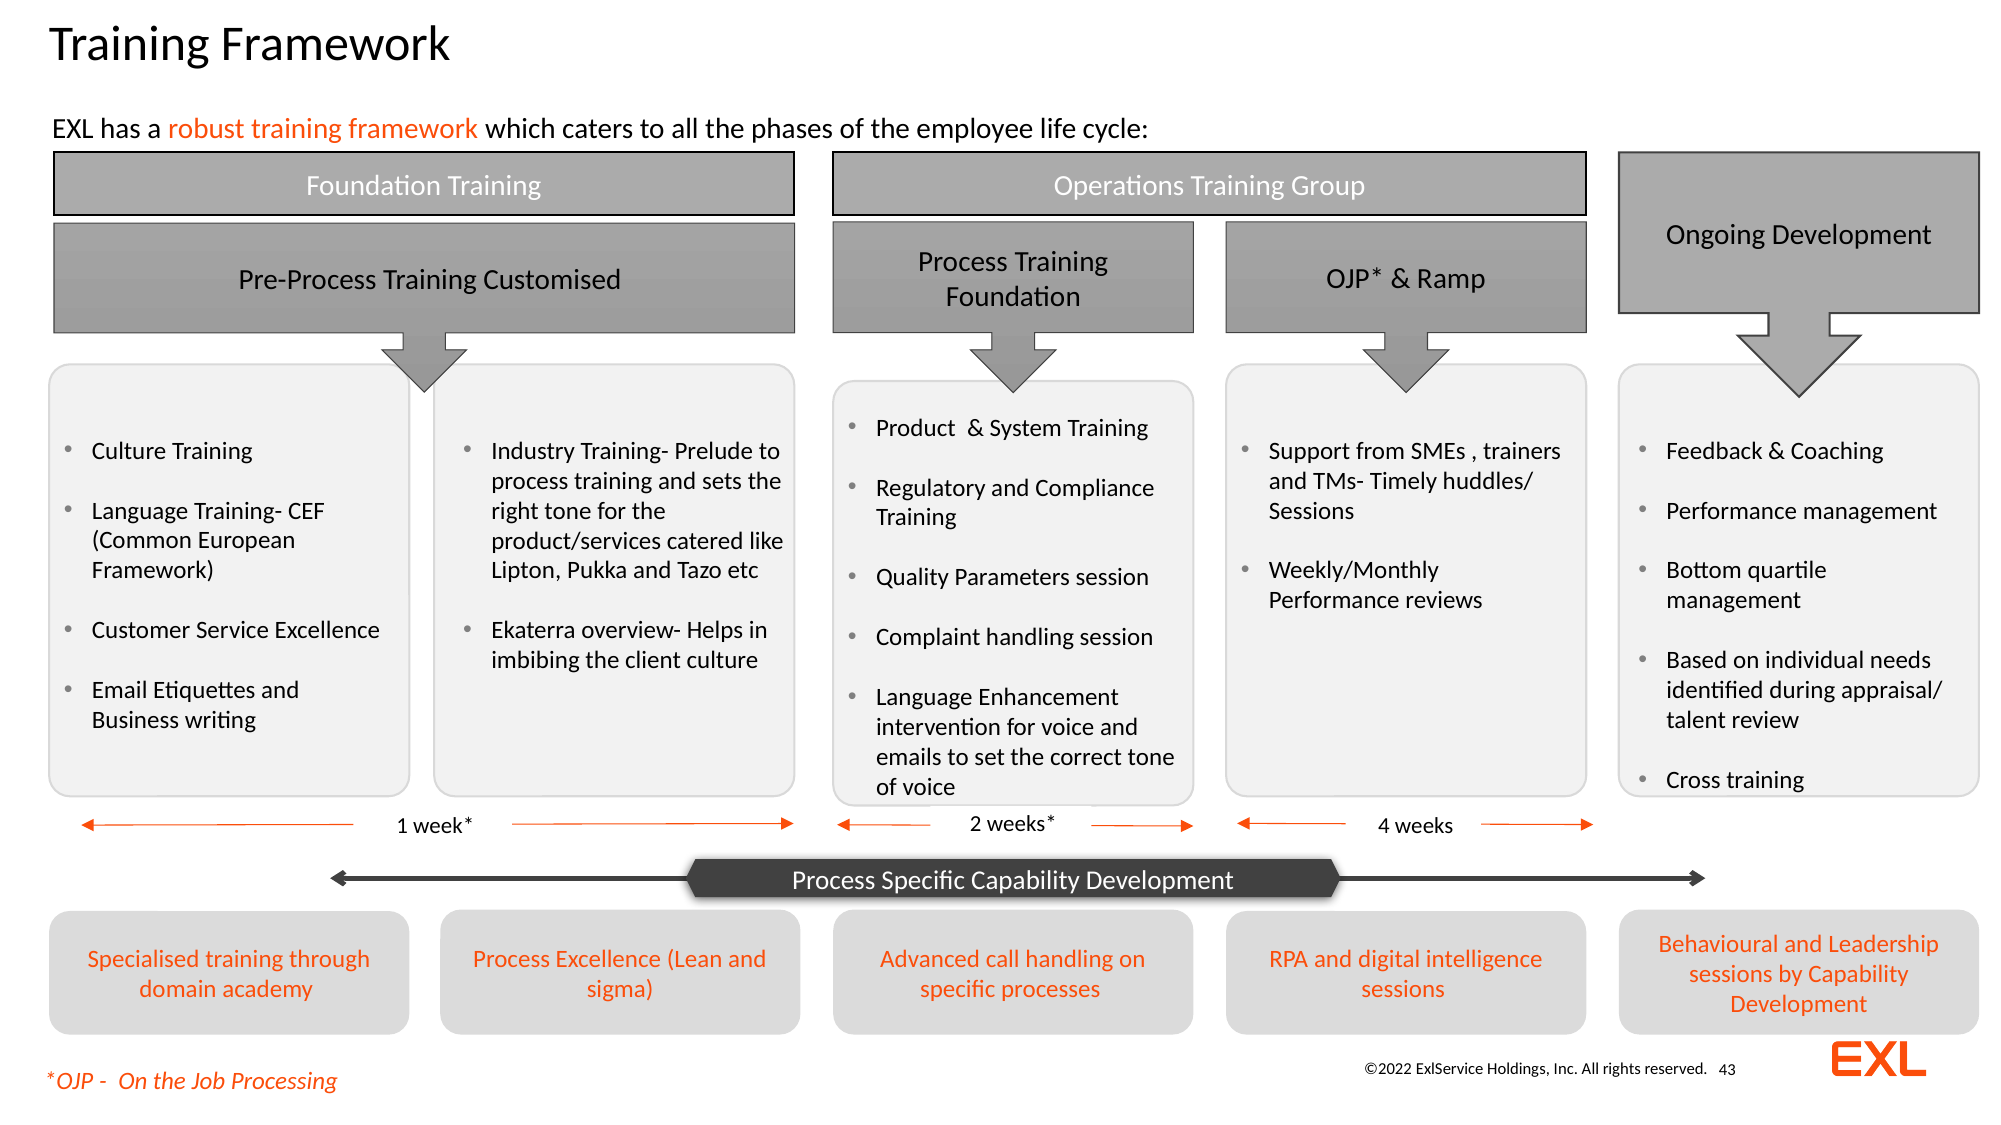

# Training Framework
EXL has a robust training framework which caters to all the phases of the employee life cycle:
Foundation Training
Operations Training Group
Ongoing Development
Process Training
Foundation
OJP* & Ramp
  Pre-Process Training Customised

Product  & System Training

Regulatory and Compliance  Training

Quality Parameters session

Complaint handling session

Language Enhancement intervention for voice and emails to set the correct tone of voice
Culture Training

Language Training- CEF (Common European Framework)

Customer Service Excellence

Email Etiquettes and Business writing
Industry Training- Prelude to process training and sets the right tone for the product/services catered like Lipton, Pukka and Tazo etc

Ekaterra overview- Helps in imbibing the client culture

Support from SMEs , trainers and TMs- Timely huddles/ Sessions

Weekly/Monthly Performance reviews
Feedback & Coaching

Performance management

Bottom quartile management

Based on individual needs identified during appraisal/ talent review

Cross training
 2 weeks*
 4 weeks
 1 week*
Process Specific Capability Development
Process Excellence (Lean and sigma)
Advanced call handling on specific processes
Behavioural and Leadership sessions by Capability Development

Specialised training through domain academy

RPA and digital intelligence sessions
*OJP -  On the Job Processing